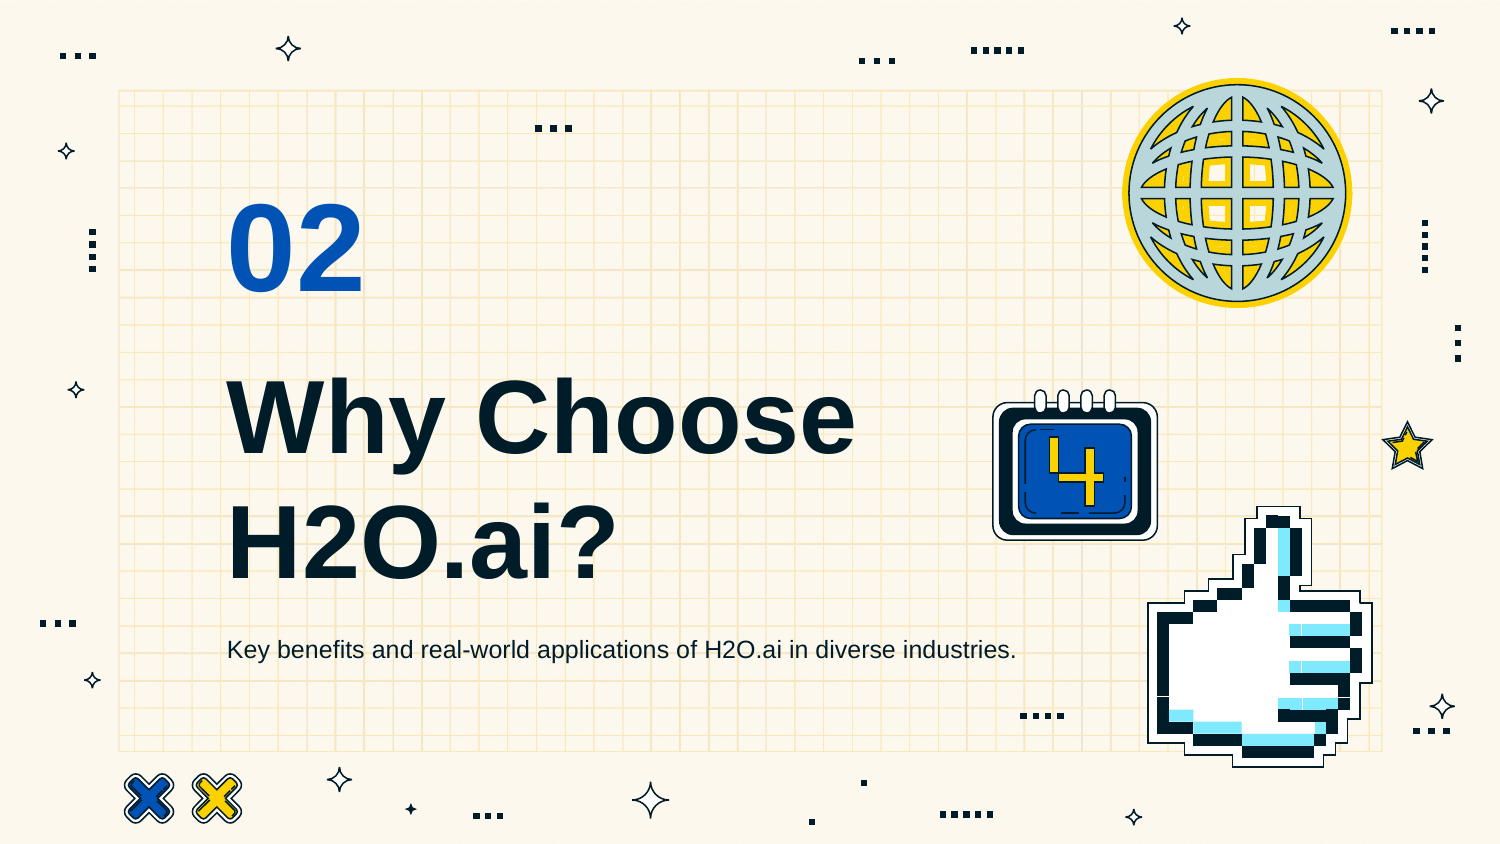

02
# Why Choose H2O.ai?
Key benefits and real-world applications of H2O.ai in diverse industries.